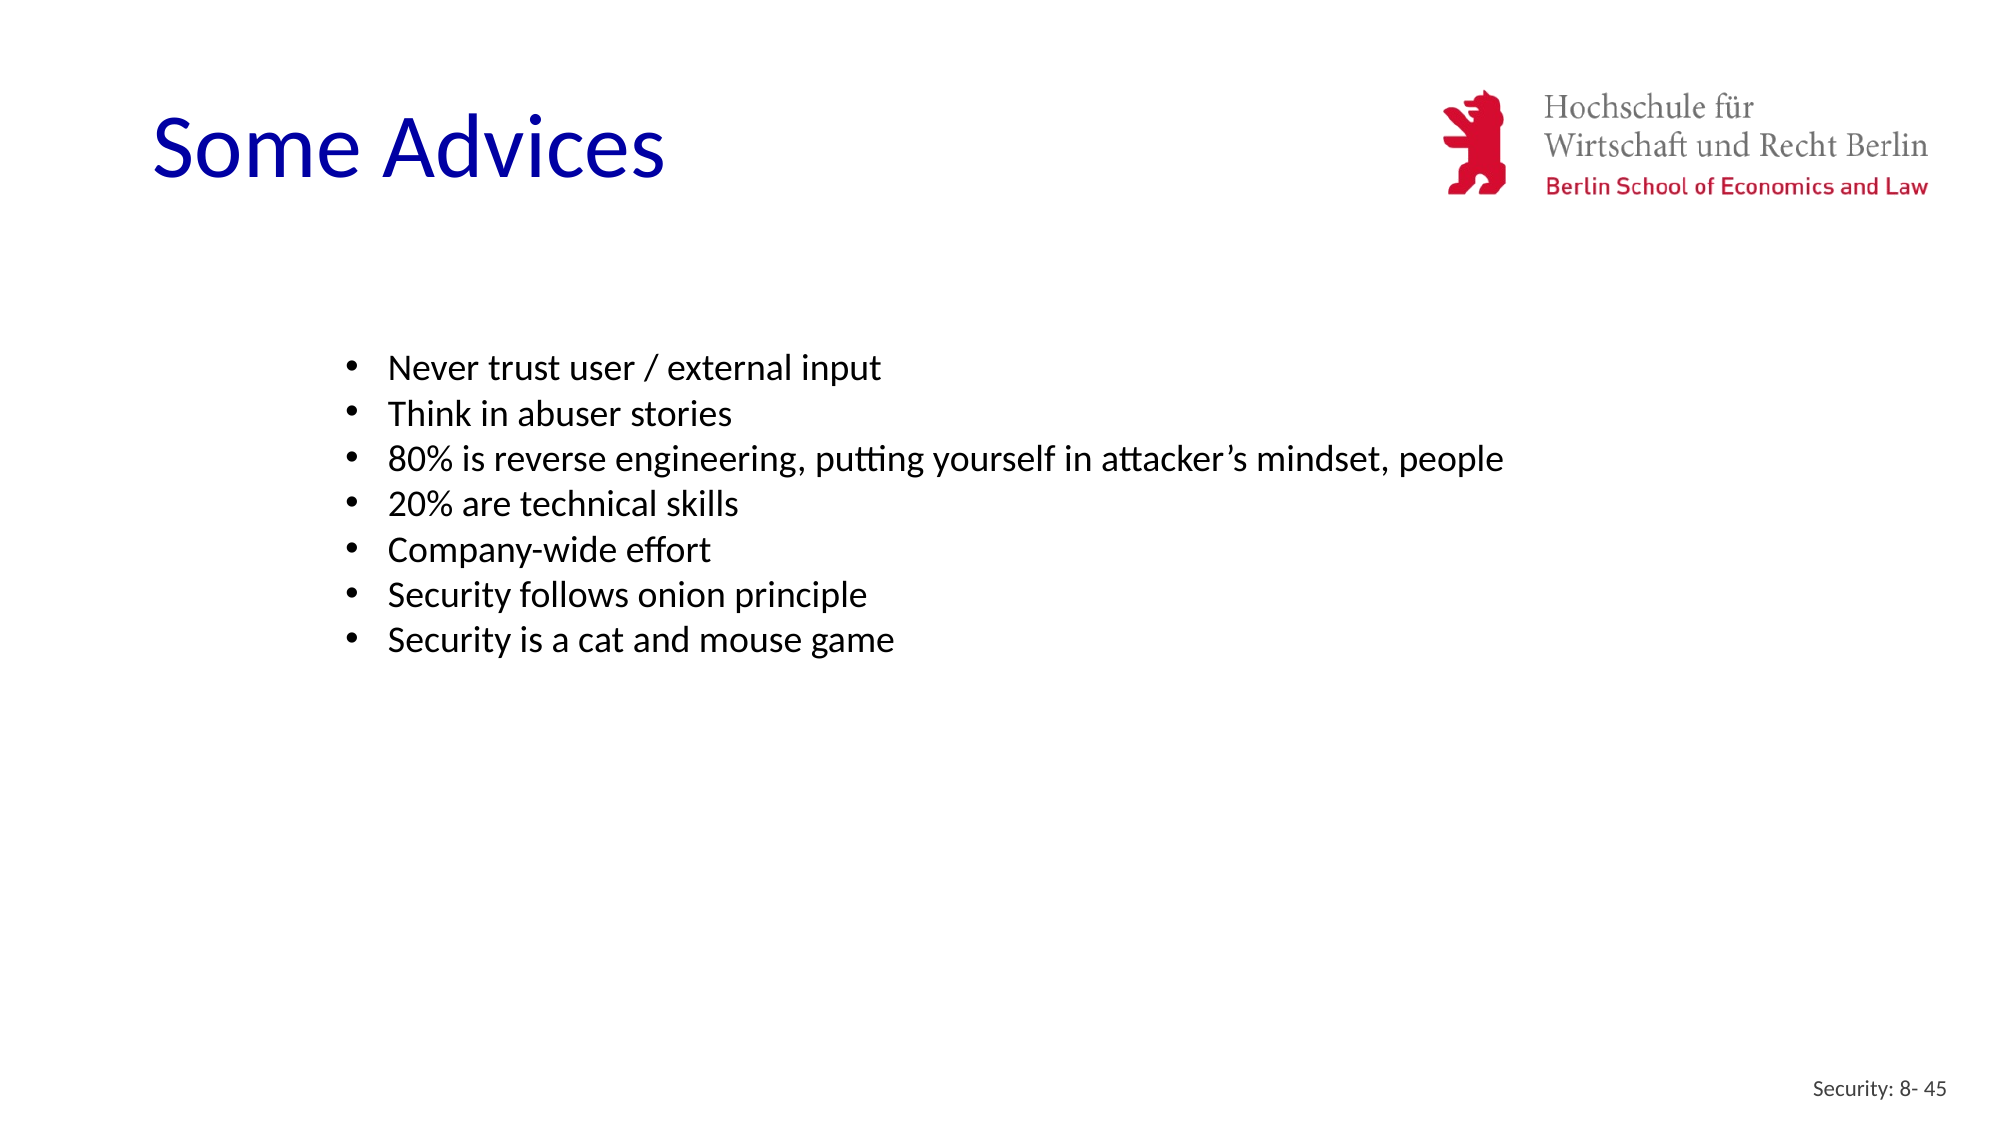

# Some Advices
Never trust user / external input
Think in abuser stories
80% is reverse engineering, putting yourself in attacker’s mindset, people
20% are technical skills
Company-wide effort
Security follows onion principle
Security is a cat and mouse game
Security: 8- 45